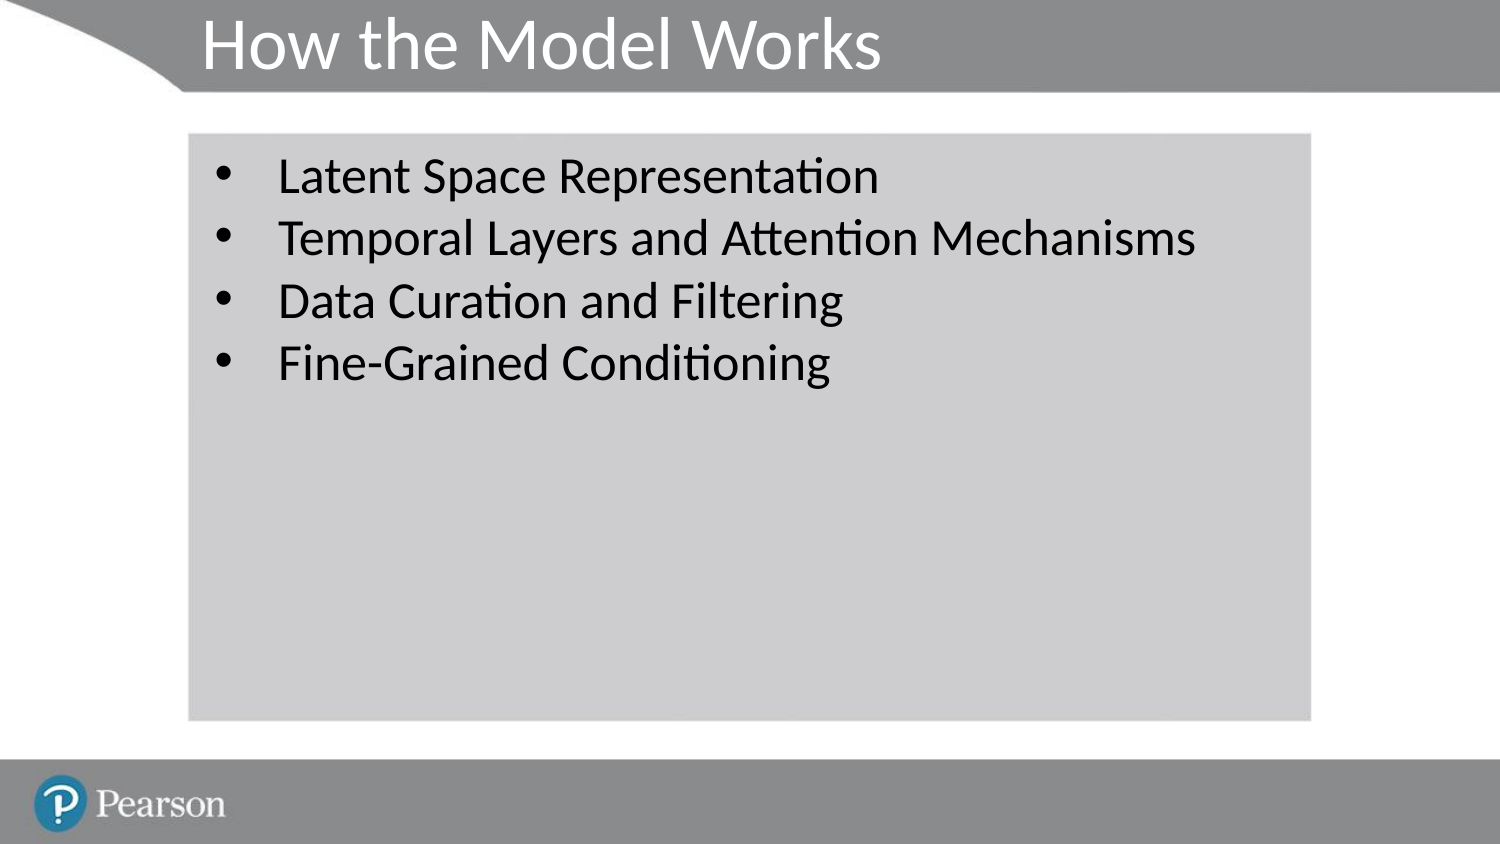

# How the Model Works
Latent Space Representation
Temporal Layers and Attention Mechanisms
Data Curation and Filtering
Fine-Grained Conditioning